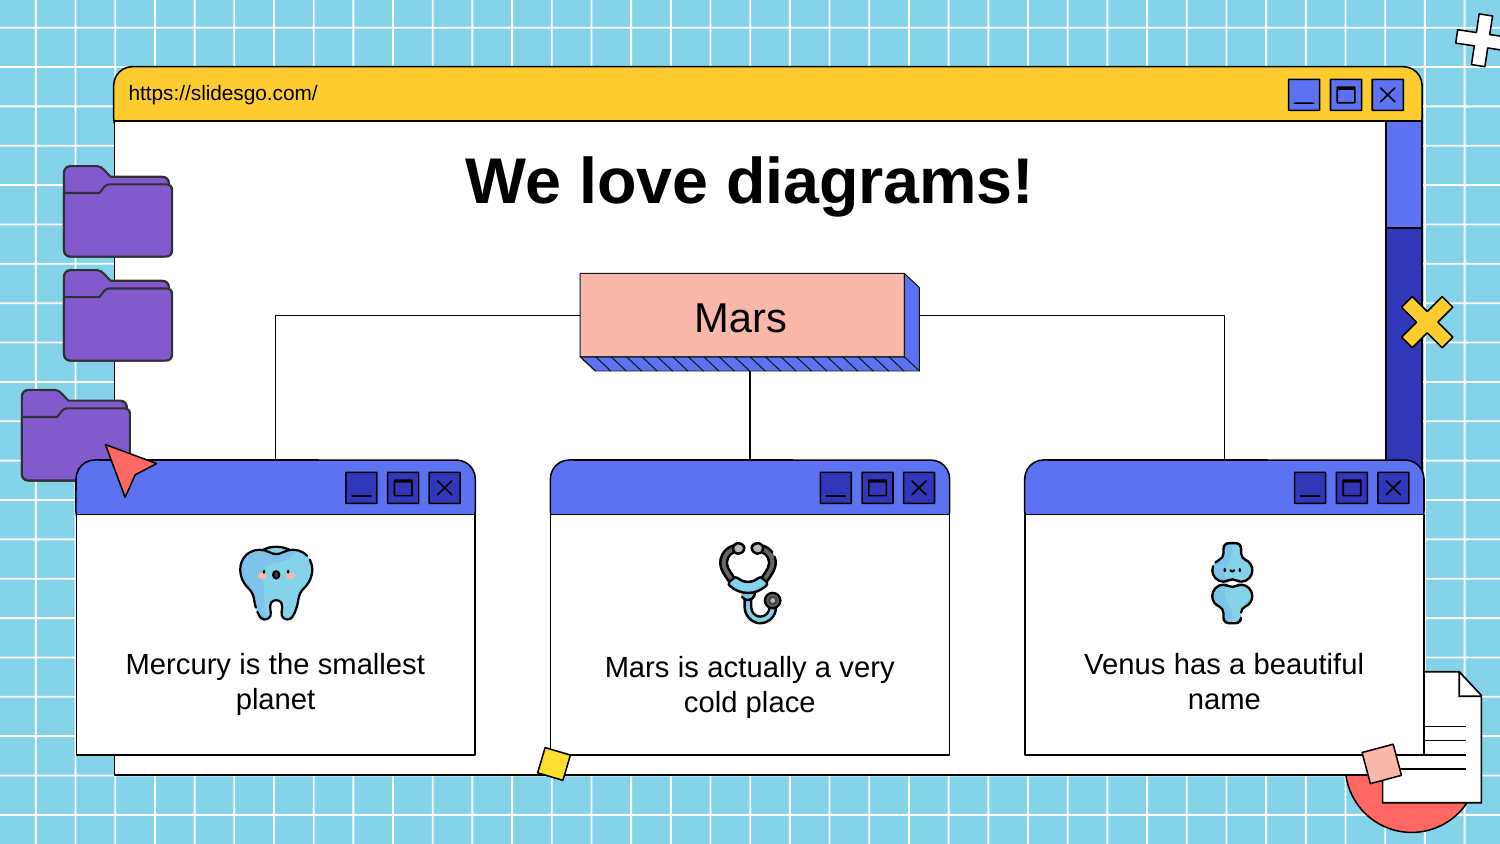

https://slidesgo.com/
# We love diagrams!

Mars

Mercury is the smallest planet
Venus has a beautiful name
Mars is actually a very cold place